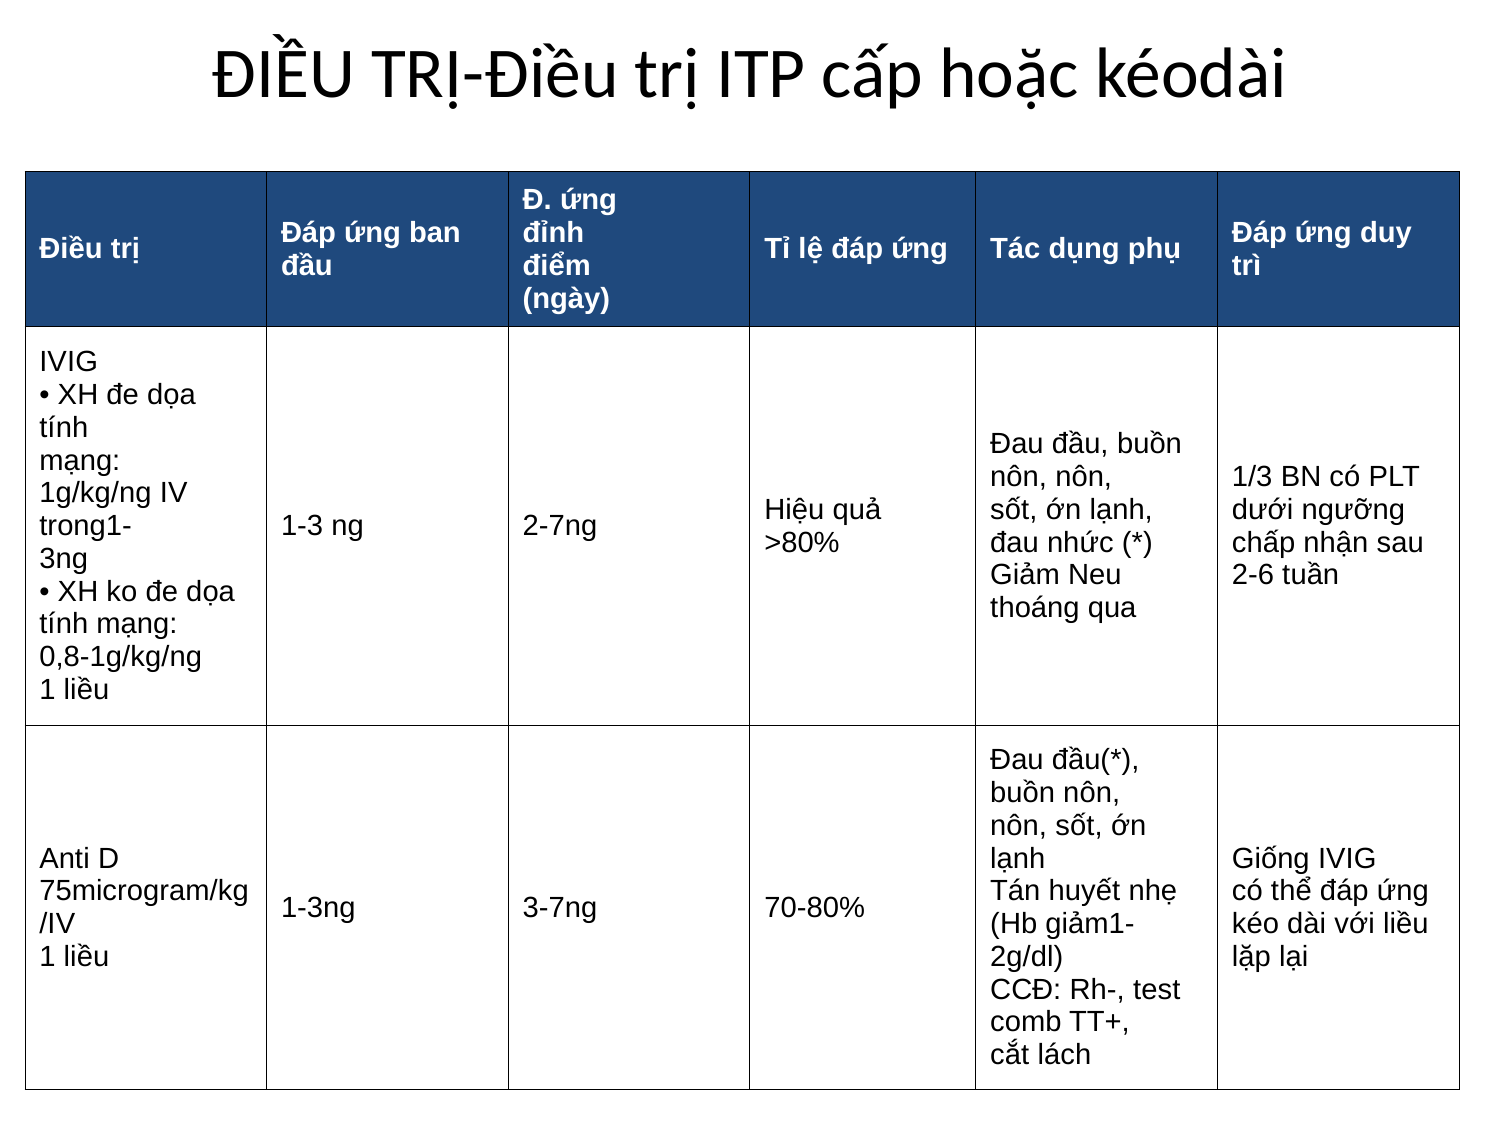

# ĐIỀU TRỊ-Điều trị ITP cấp hoặc kéodài

| Điều trị | Đáp ứng ban đầu | Đ. ứng đỉnh điểm (ngày) | Tỉ lệ đáp ứng | Tác dụng phụ | Đáp ứng duy trì |
| --- | --- | --- | --- | --- | --- |
| IVIG • XH đe dọa tính mạng: 1g/kg/ng IV trong1- 3ng • XH ko đe dọa tính mạng: 0,8-1g/kg/ng 1 liều | 1-3 ng | 2-7ng | Hiệu quả >80% | Đau đầu, buồn nôn, nôn, sốt, ớn lạnh, đau nhức (\*) Giảm Neu thoáng qua | 1/3 BN có PLT dưới ngưỡng chấp nhận sau 2-6 tuần |
| Anti D 75microgram/kg/IV 1 liều | 1-3ng | 3-7ng | 70-80% | Đau đầu(\*), buồn nôn, nôn, sốt, ớn lạnh Tán huyết nhẹ (Hb giảm1- 2g/dl) CCĐ: Rh-, test comb TT+, cắt lách | Giống IVIG có thể đáp ứng kéo dài với liều lặp lại |